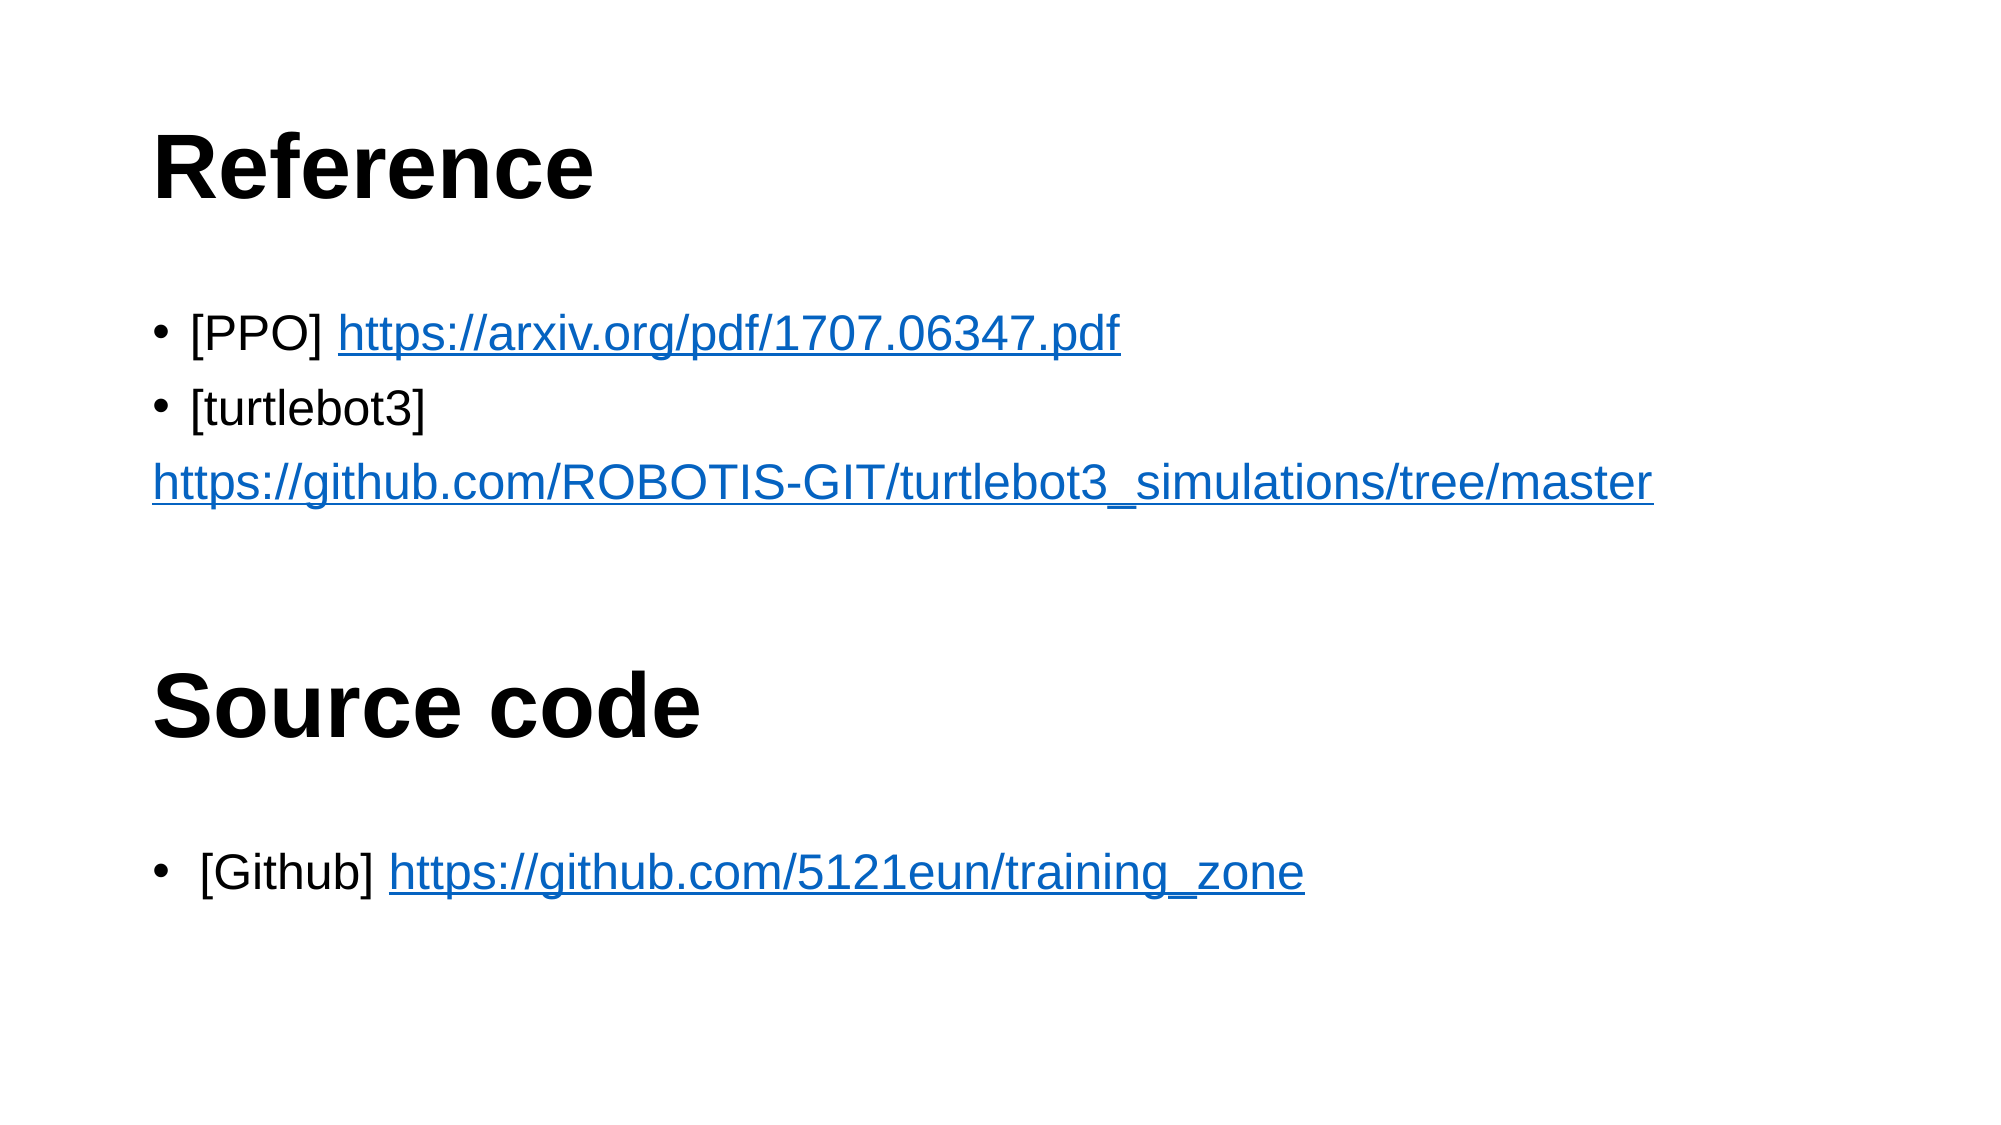

# Reference
[PPO] https://arxiv.org/pdf/1707.06347.pdf
[turtlebot3]
https://github.com/ROBOTIS-GIT/turtlebot3_simulations/tree/master
Source code
[Github] https://github.com/5121eun/training_zone